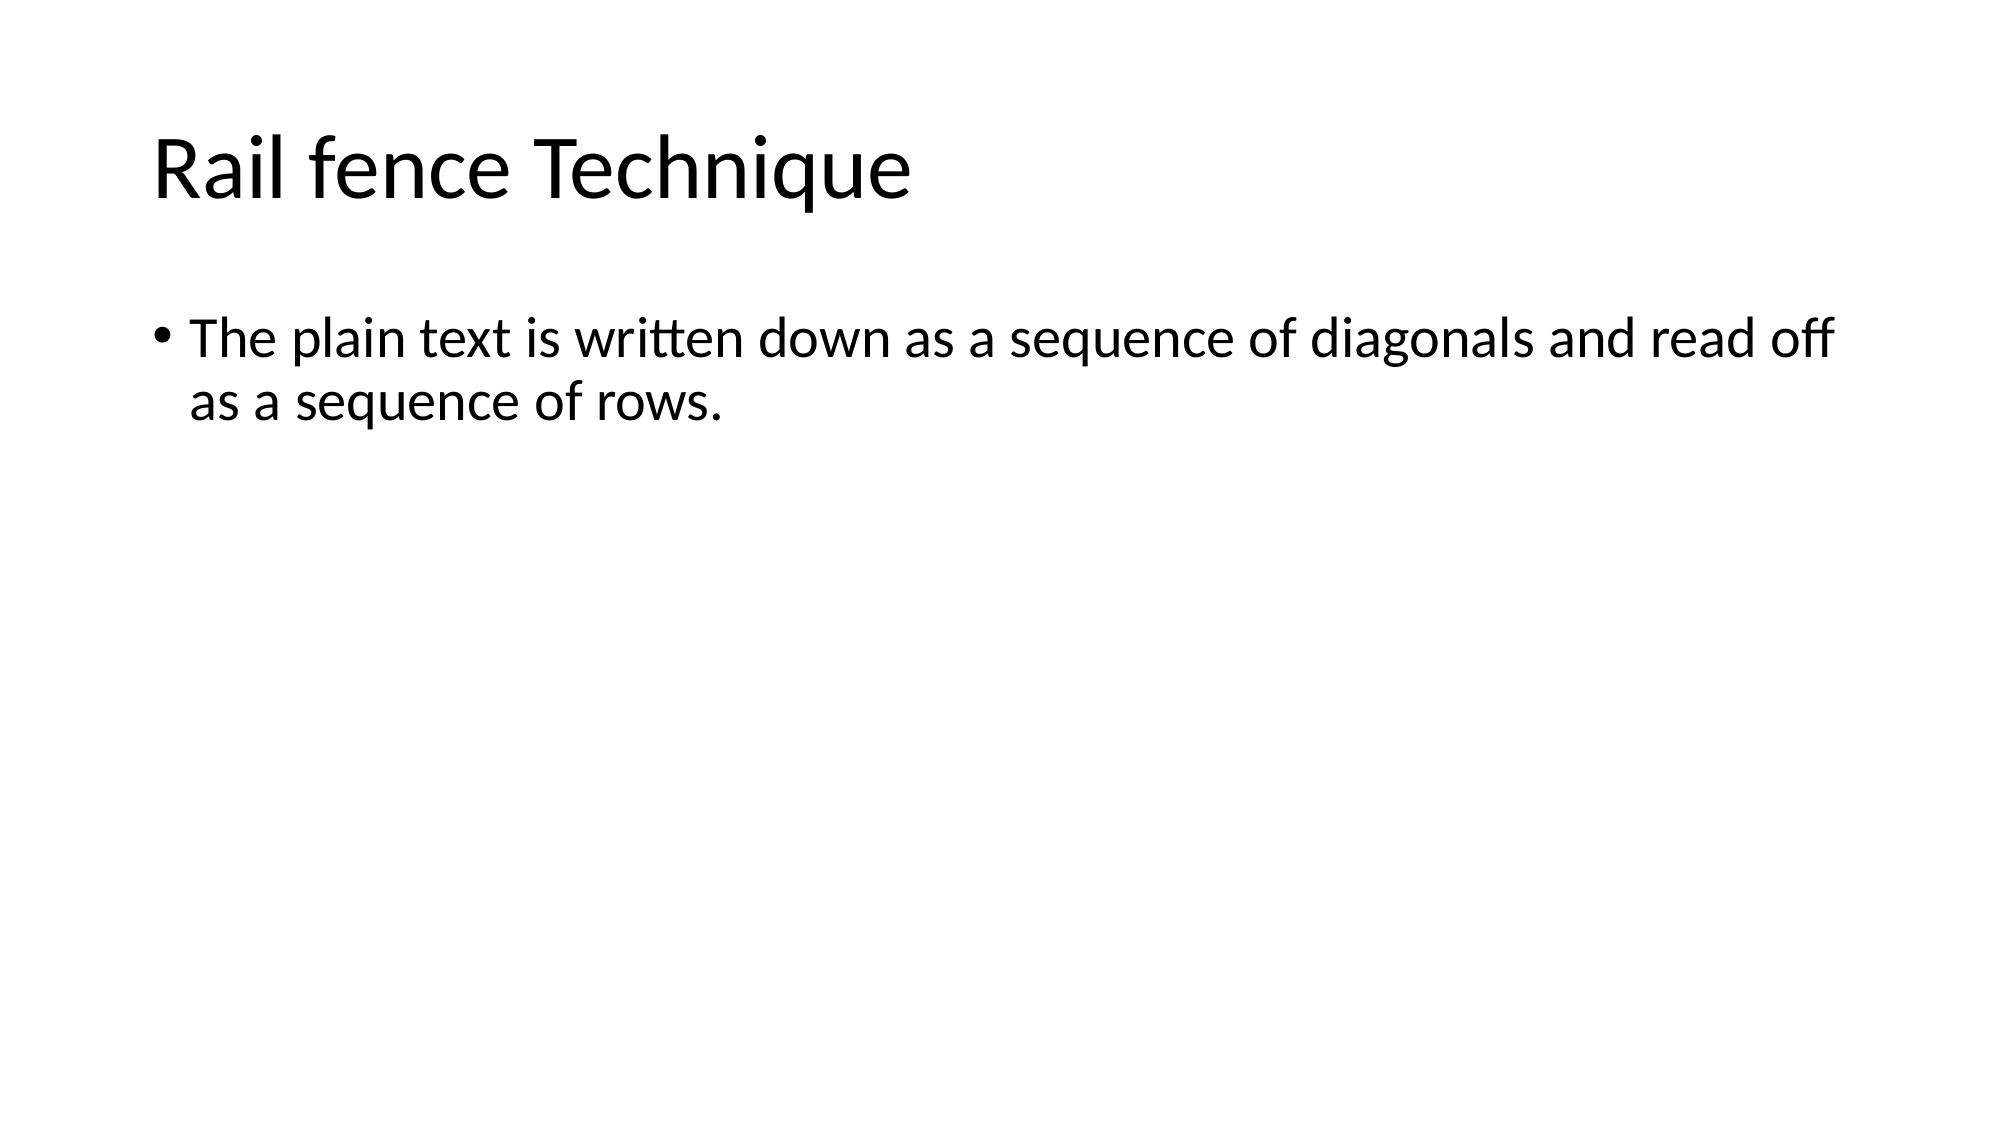

# Rail fence Technique
The plain text is written down as a sequence of diagonals and read off as a sequence of rows.